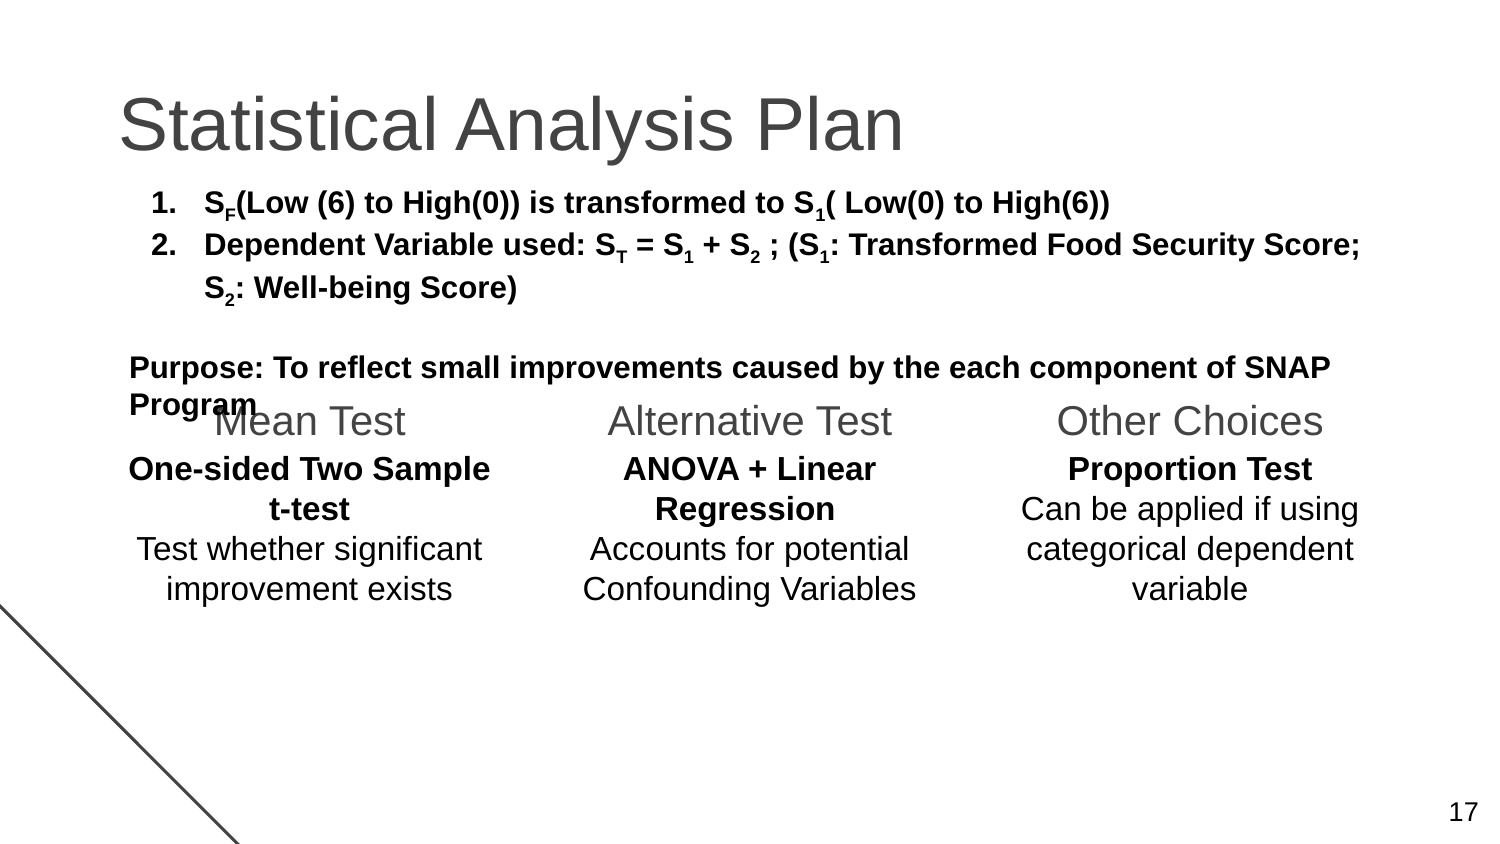

Statistical Analysis Plan
SF(Low (6) to High(0)) is transformed to S1( Low(0) to High(6))
Dependent Variable used: ST = S1 + S2 ; (S1: Transformed Food Security Score; S2: Well-being Score)

Purpose: To reflect small improvements caused by the each component of SNAP Program
# Mean Test
Alternative Test
Other Choices
One-sided Two Sample t-test
Test whether significant improvement exists
ANOVA + Linear Regression
Accounts for potential Confounding Variables
Proportion Test
Can be applied if using categorical dependent variable
17